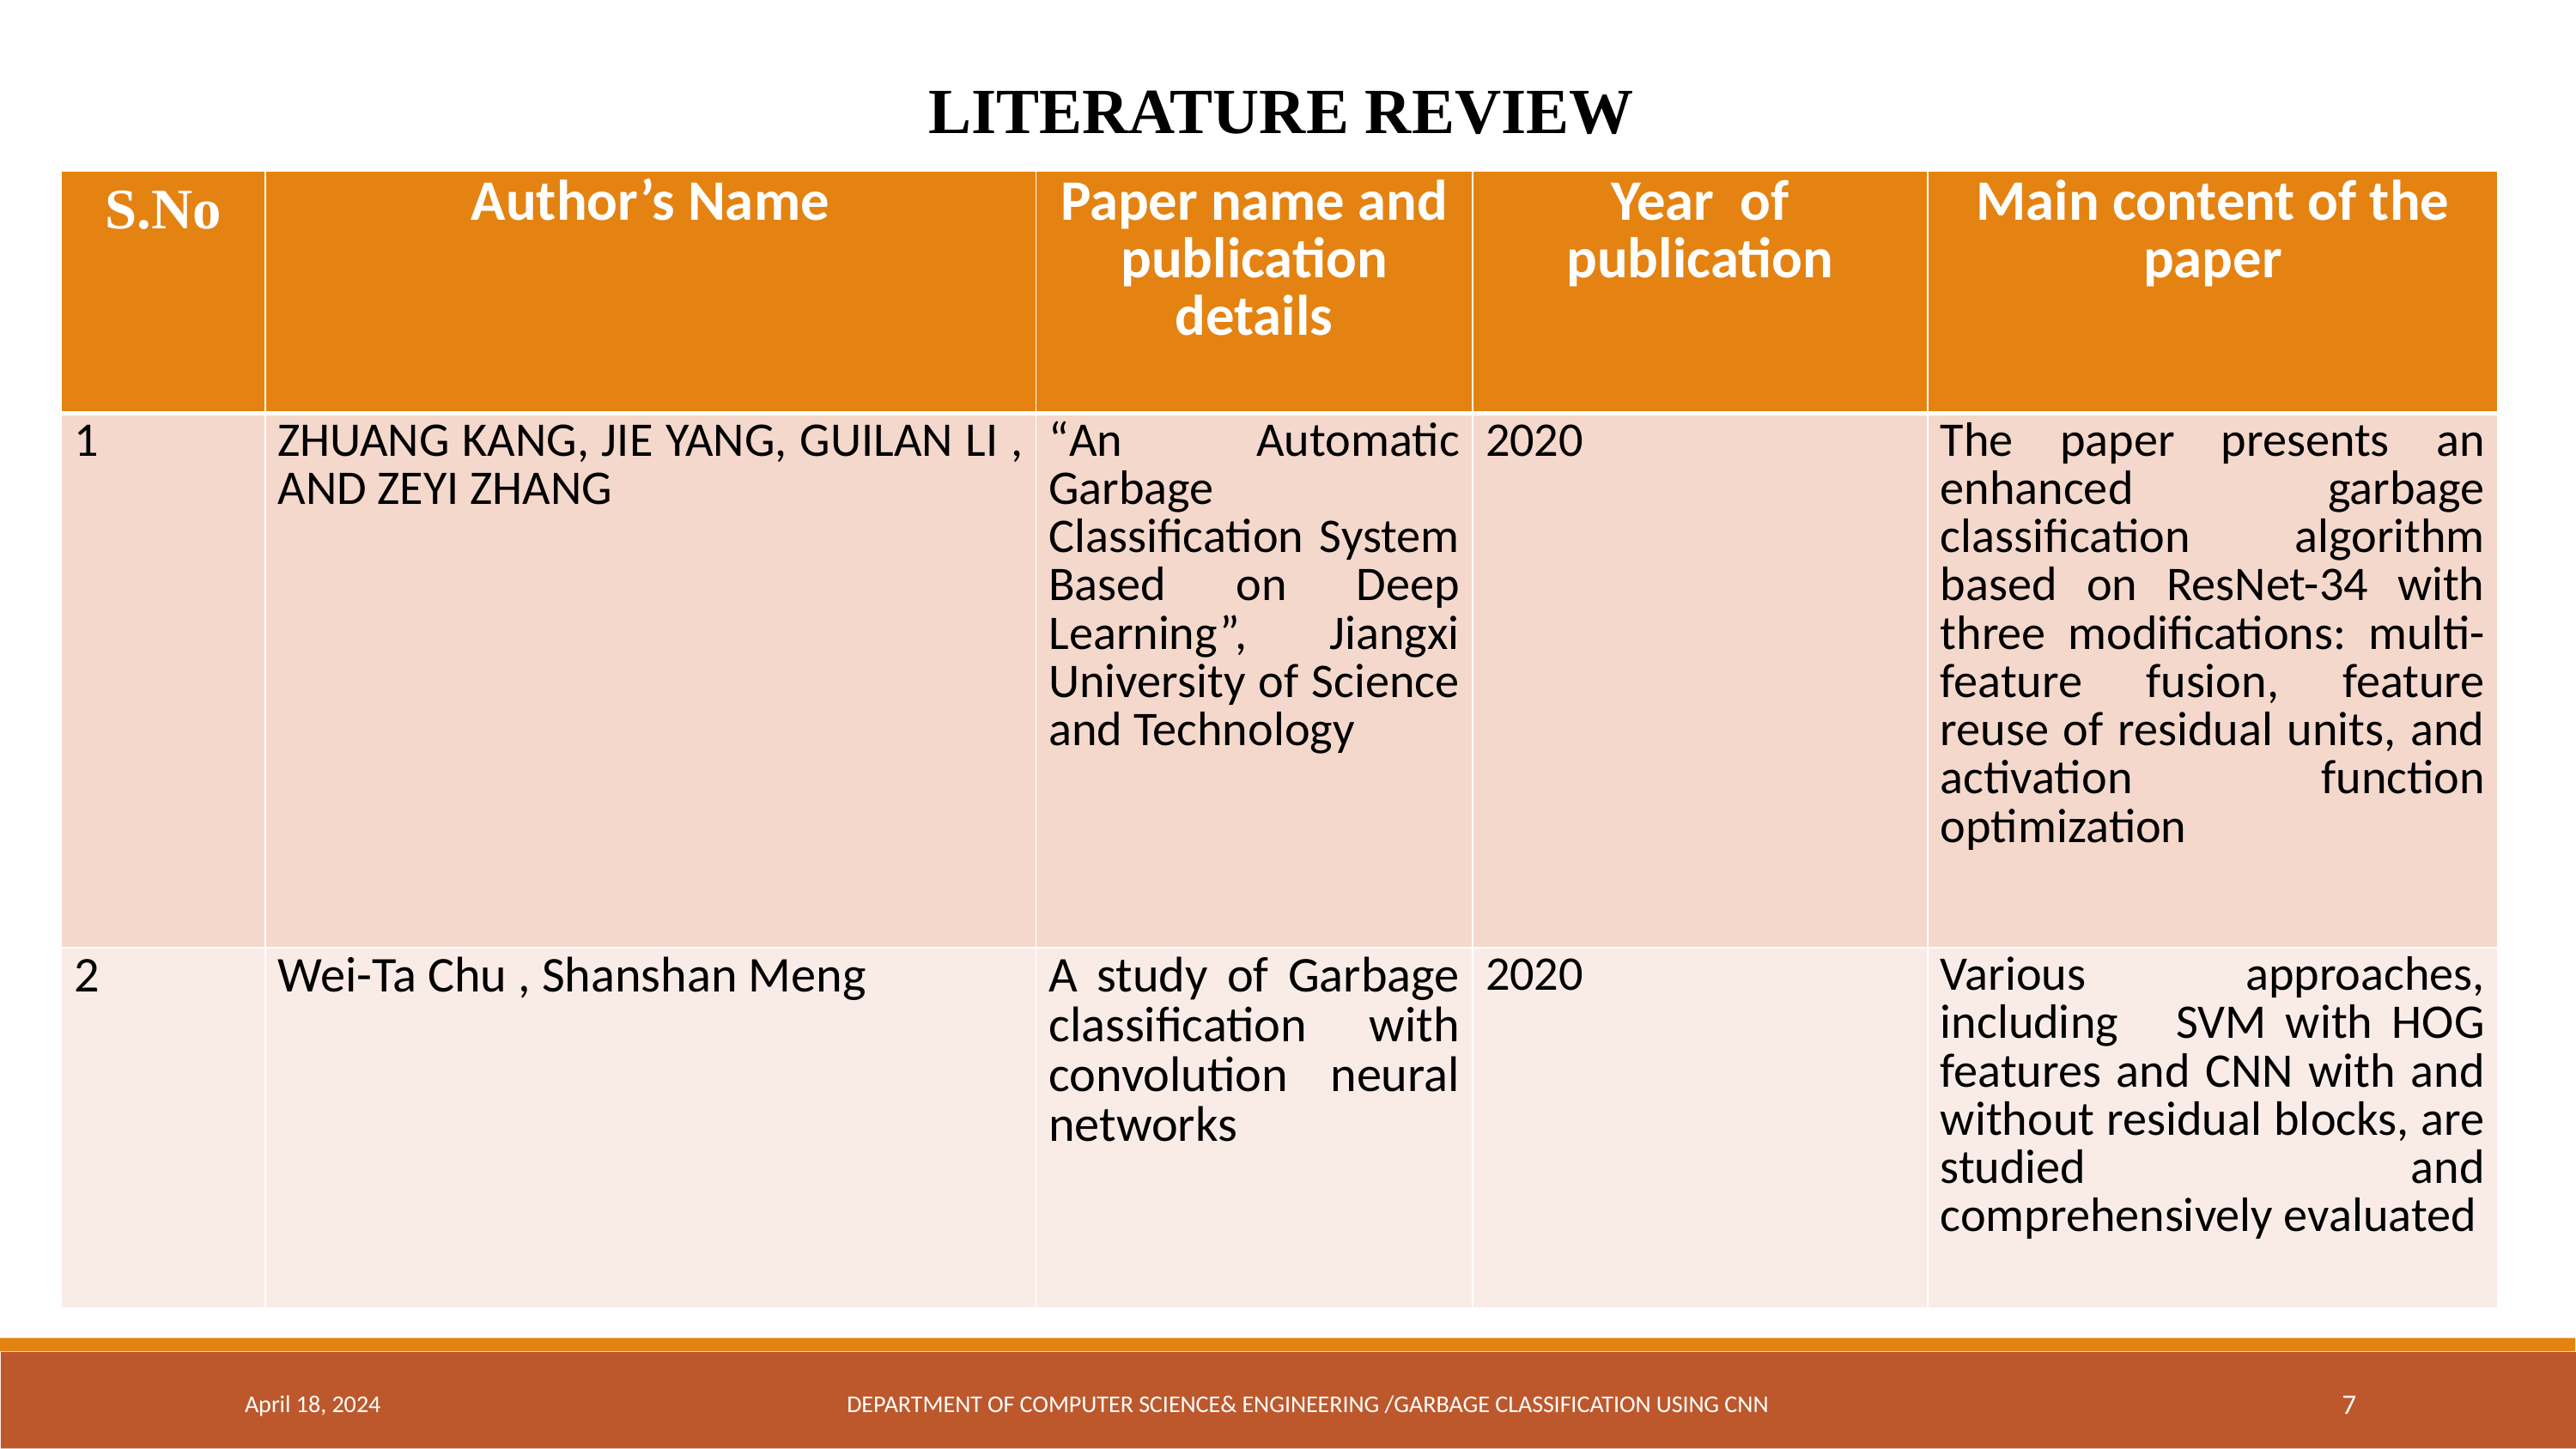

LITERATURE REVIEW
| S.No | Author’s Name | Paper name and publication details | Year of publication | Main content of the paper |
| --- | --- | --- | --- | --- |
| 1 | ZHUANG KANG, JIE YANG, GUILAN LI , AND ZEYI ZHANG | “An Automatic Garbage Classification System Based on Deep Learning”, Jiangxi University of Science and Technology | 2020 | The paper presents an enhanced garbage classification algorithm based on ResNet-34 with three modifications: multi-feature fusion, feature reuse of residual units, and activation function optimization |
| 2 | Wei-Ta Chu , Shanshan Meng | A study of Garbage classification with convolution neural networks | 2020 | Various approaches, including SVM with HOG features and CNN with and without residual blocks, are studied and comprehensively evaluated |
April 18, 2024
DEPARTMENT OF COMPUTER SCIENCE& ENGINEERING /GARBAGE CLASSIFICATION USING CNN
7